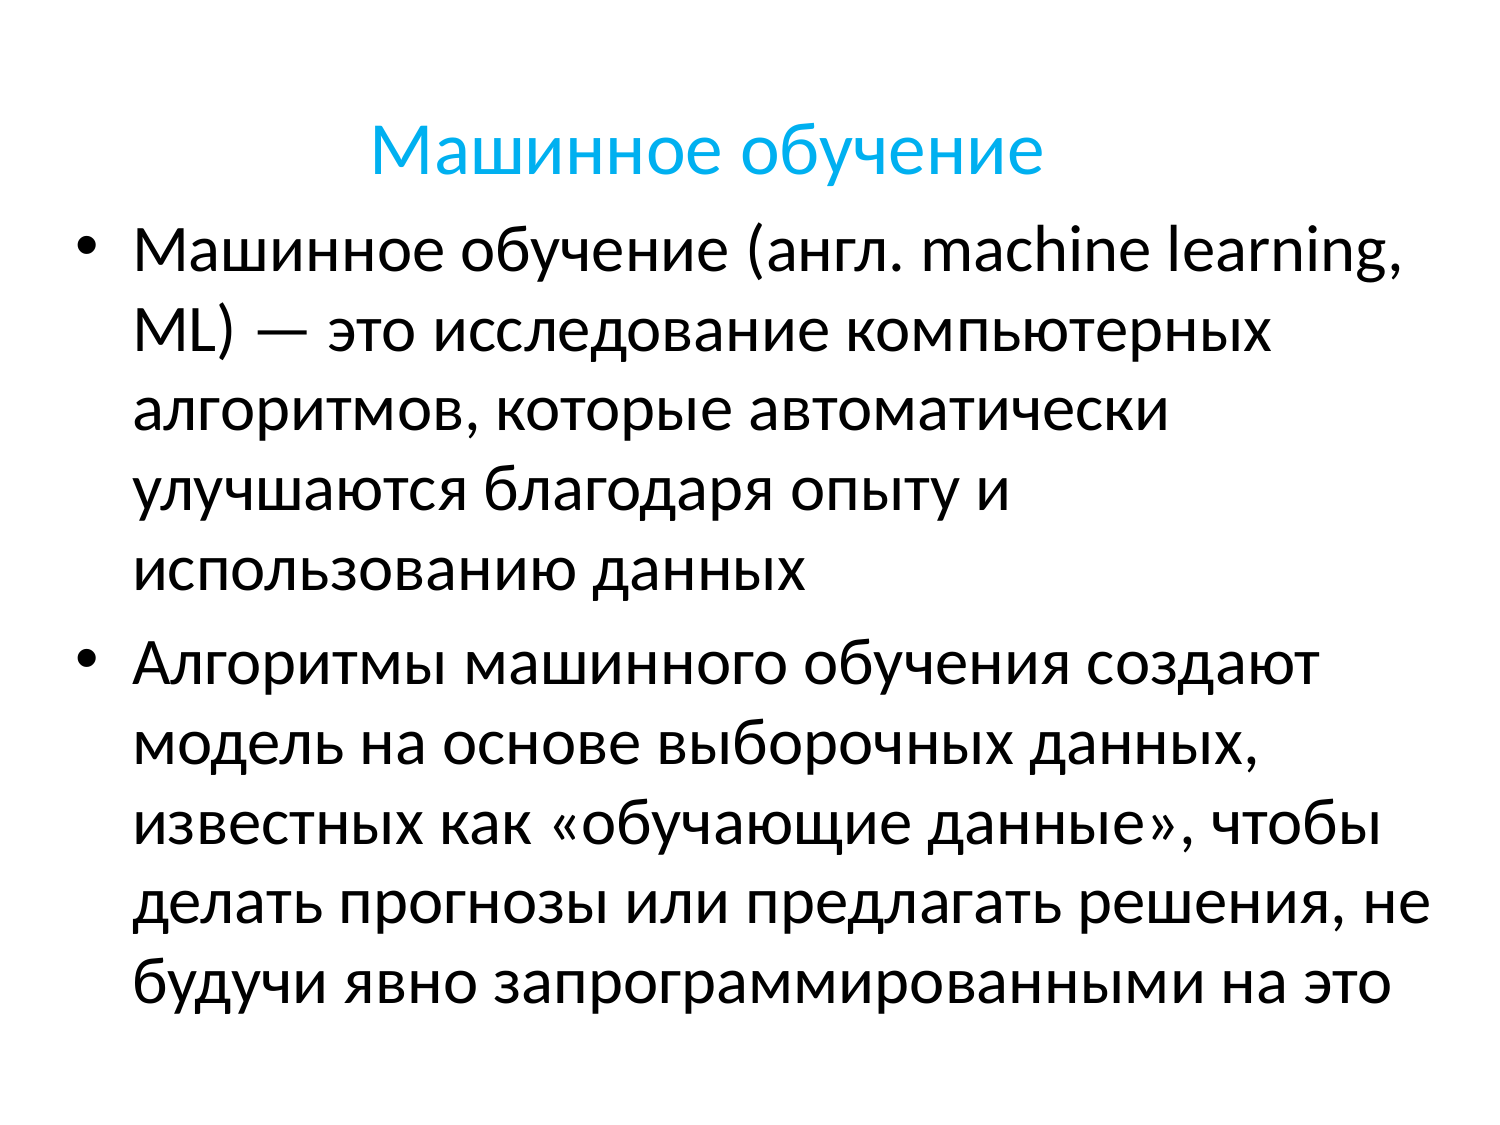

# Машинное обучение
Машинное обучение (англ. machine learning, ML) — это исследование компьютерных алгоритмов, которые автоматически улучшаются благодаря опыту и использованию данных
Алгоритмы машинного обучения создают модель на основе выборочных данных, известных как «обучающие данные», чтобы делать прогнозы или предлагать решения, не будучи явно запрограммированными на это